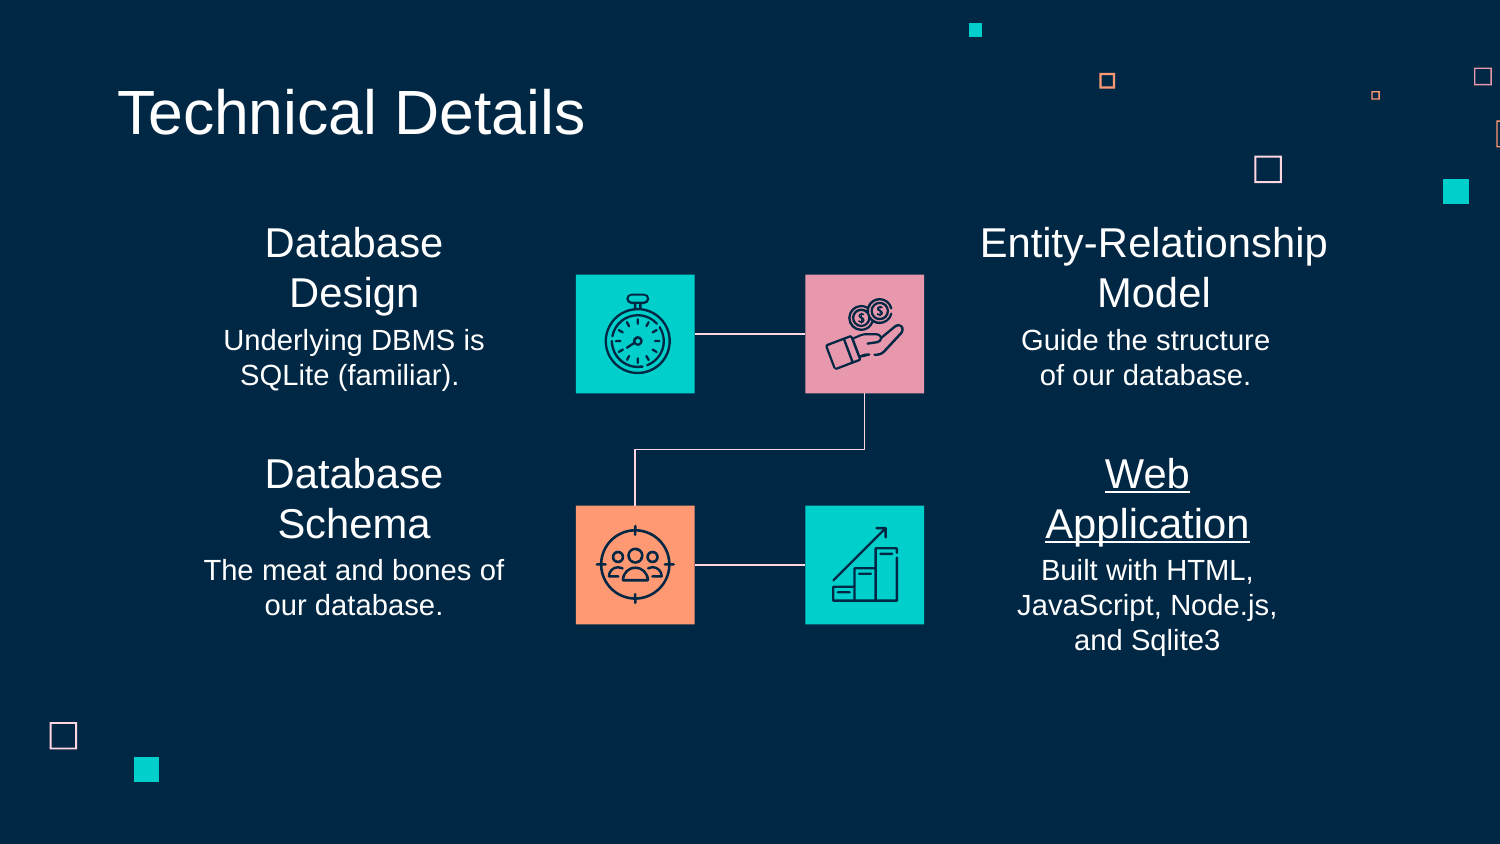

Technical Details
# Database Design
Entity-Relationship Model

Underlying DBMS is SQLite (familiar).
Guide the structure of our database.

Database Schema
Web Application

The meat and bones of our database.
Built with HTML, JavaScript, Node.js, and Sqlite3